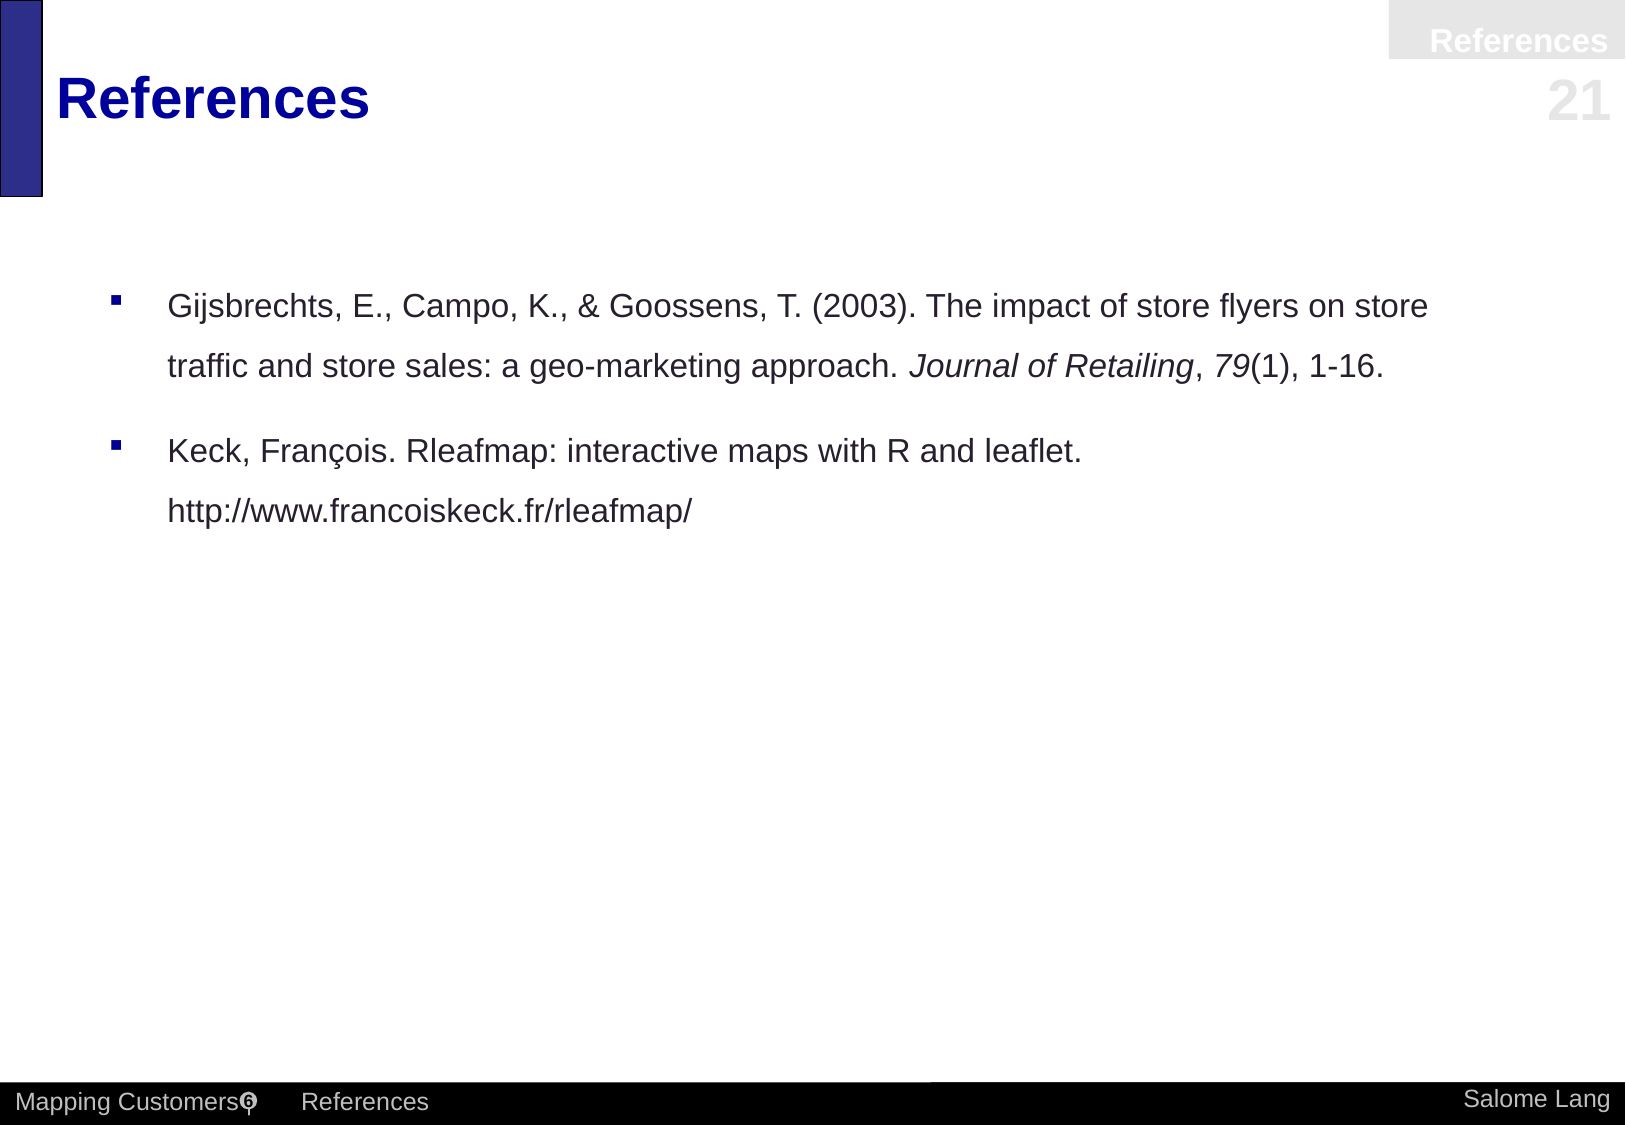

References
# References
Gijsbrechts, E., Campo, K., & Goossens, T. (2003). The impact of store flyers on store traffic and store sales: a geo-marketing approach. Journal of Retailing, 79(1), 1-16.
Keck, François. Rleafmap: interactive maps with R and leaflet. http://www.francoiskeck.fr/rleafmap/

Salome Lang
Mapping Customers |       References
6